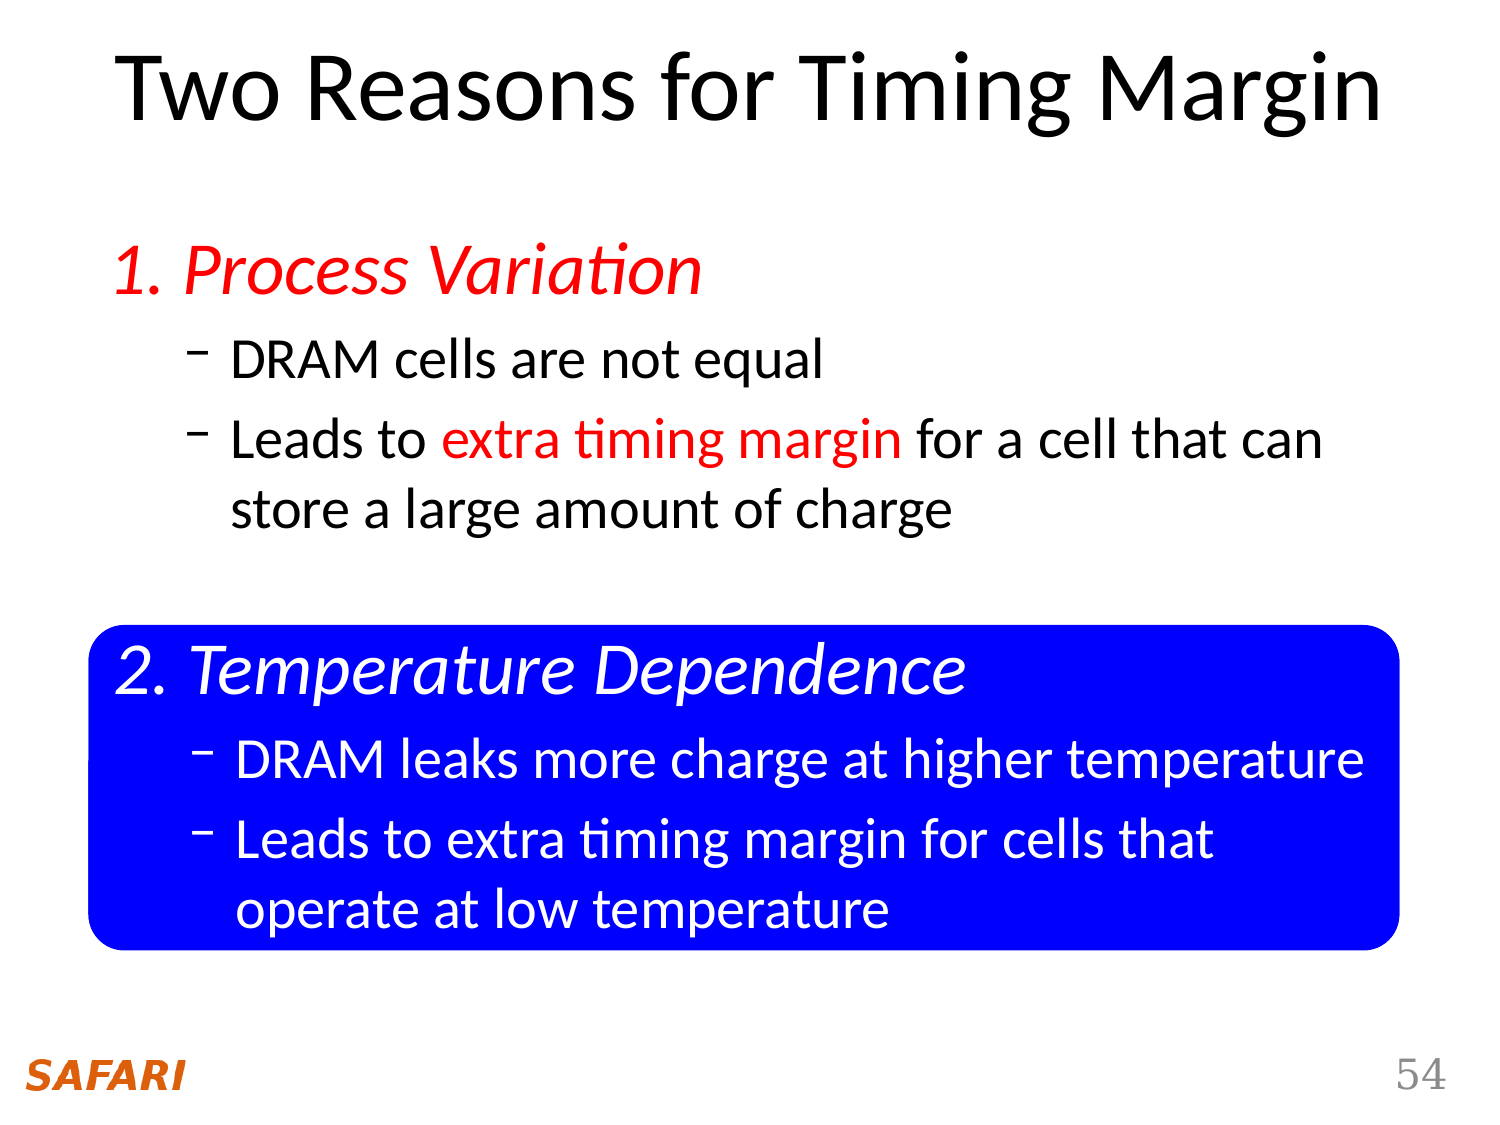

Two Reasons for Timing Margin

1. Process Variation
DRAM cells are not equal
Leads to extra timing margin for a cell that can store a large amount of charge

`

2. Temperature Dependence
DRAM leaks more charge at higher temperature
Leads to extra timing margin for cells that operate at low temperature

2. Temperature Dependence
DRAM leaks more charge at higher temperature
Leads to extra timing margin for cells that operate at the high temperature

2. Temperature Dependence
DRAM leaks more charge at higher temperature
Leads to extra timing margin for cells that operate at the high temperature